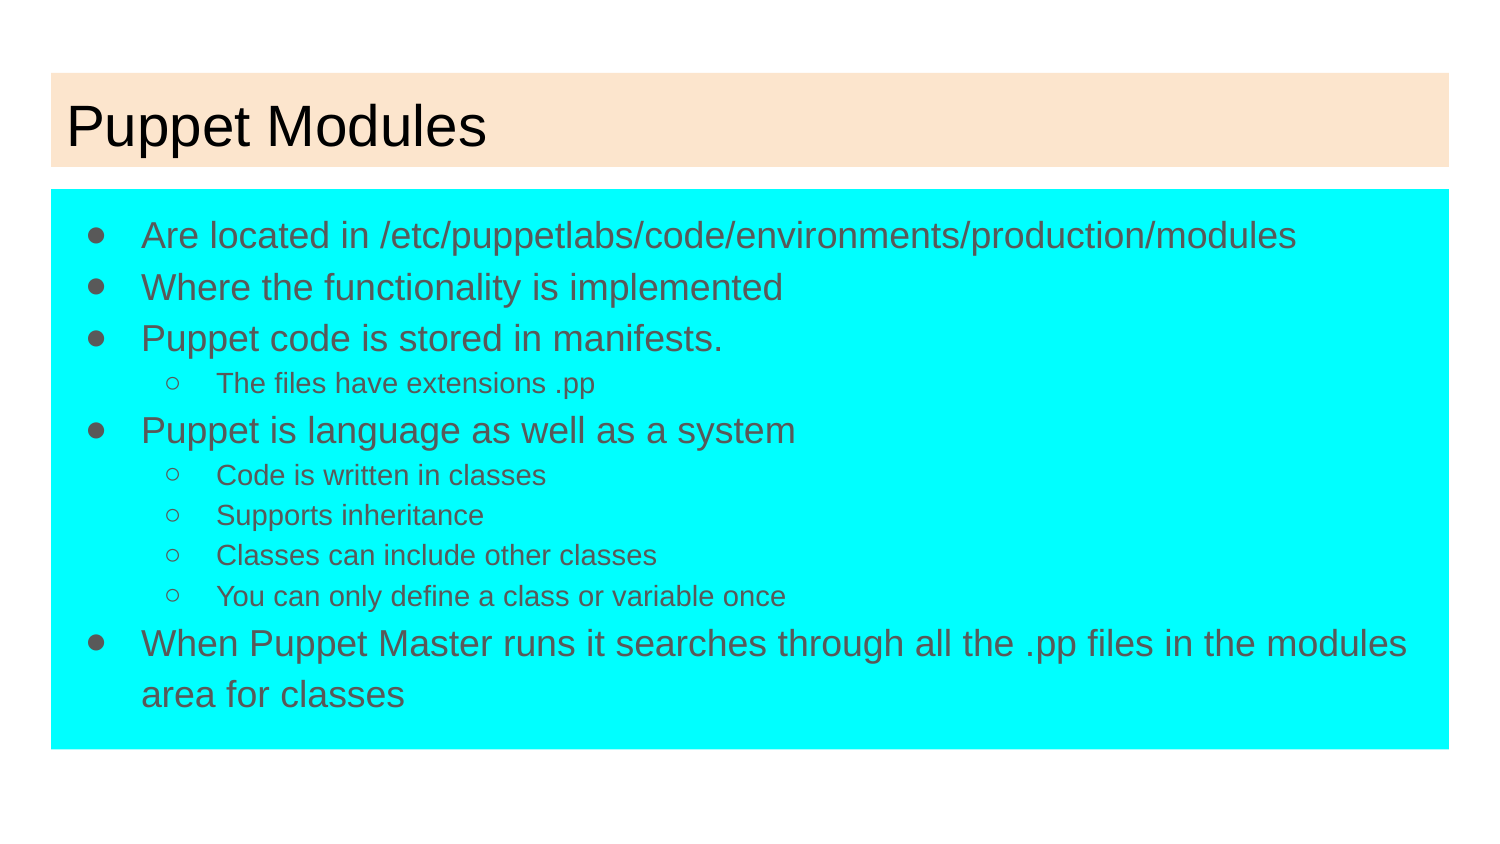

# Puppet Modules
Are located in /etc/puppetlabs/code/environments/production/modules
Where the functionality is implemented
Puppet code is stored in manifests.
The files have extensions .pp
Puppet is language as well as a system
Code is written in classes
Supports inheritance
Classes can include other classes
You can only define a class or variable once
When Puppet Master runs it searches through all the .pp files in the modules area for classes